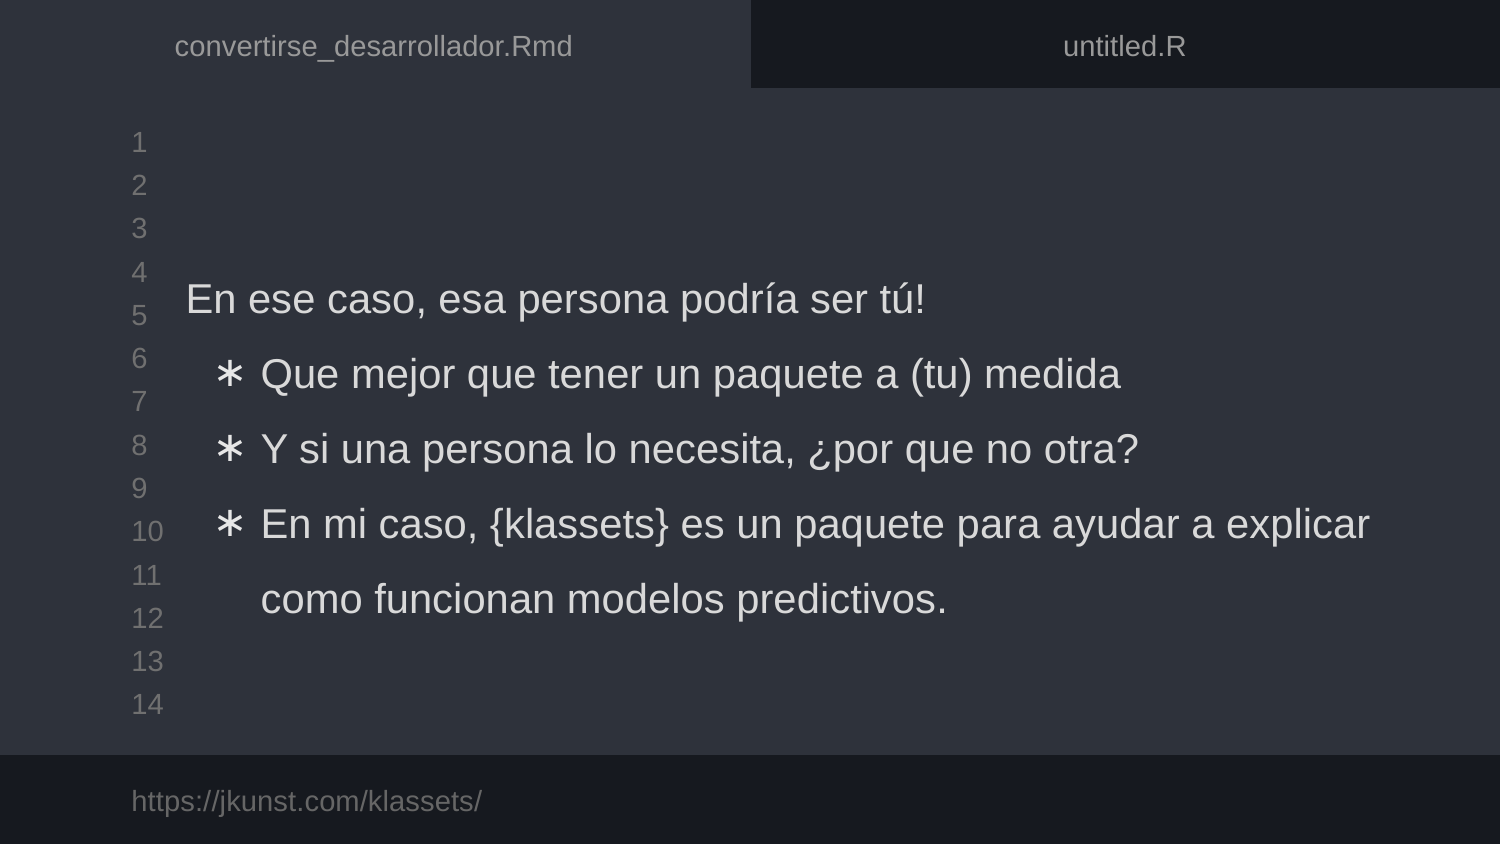

convertirse_desarrollador.Rmd
untitled.R
En ese caso, esa persona podría ser tú!
Que mejor que tener un paquete a (tu) medida
Y si una persona lo necesita, ¿por que no otra?
En mi caso, {klassets} es un paquete para ayudar a explicar como funcionan modelos predictivos.
https://jkunst.com/klassets/